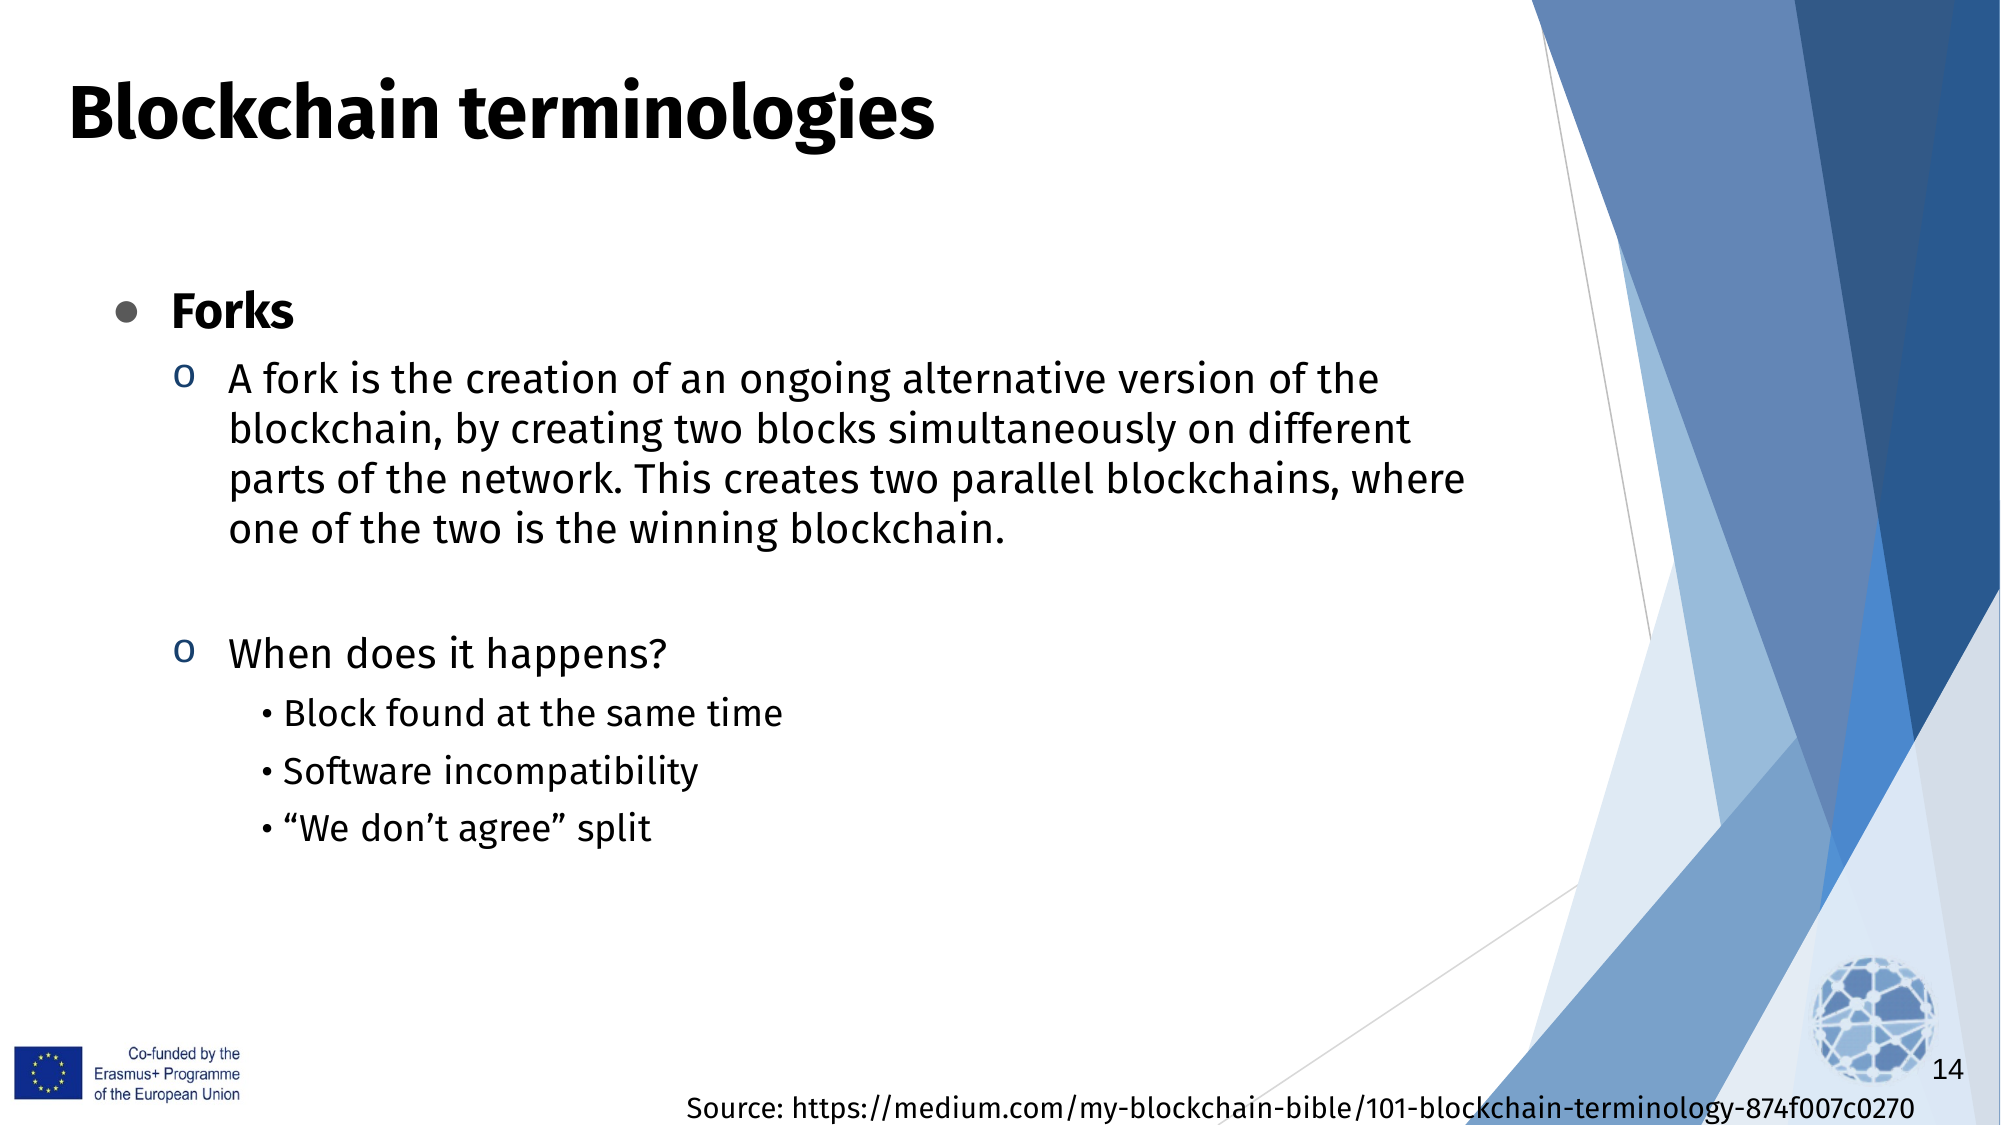

Blockchain terminologies
Forks
A fork is the creation of an ongoing alternative version of the blockchain, by creating two blocks simultaneously on different parts of the network. This creates two parallel blockchains, where one of the two is the winning blockchain.

When does it happens?
         • Block found at the same time
         • Software incompatibility
         • “We don’t agree” split

Source: https://medium.com/my-blockchain-bible/101-blockchain-terminology-874f007c0270